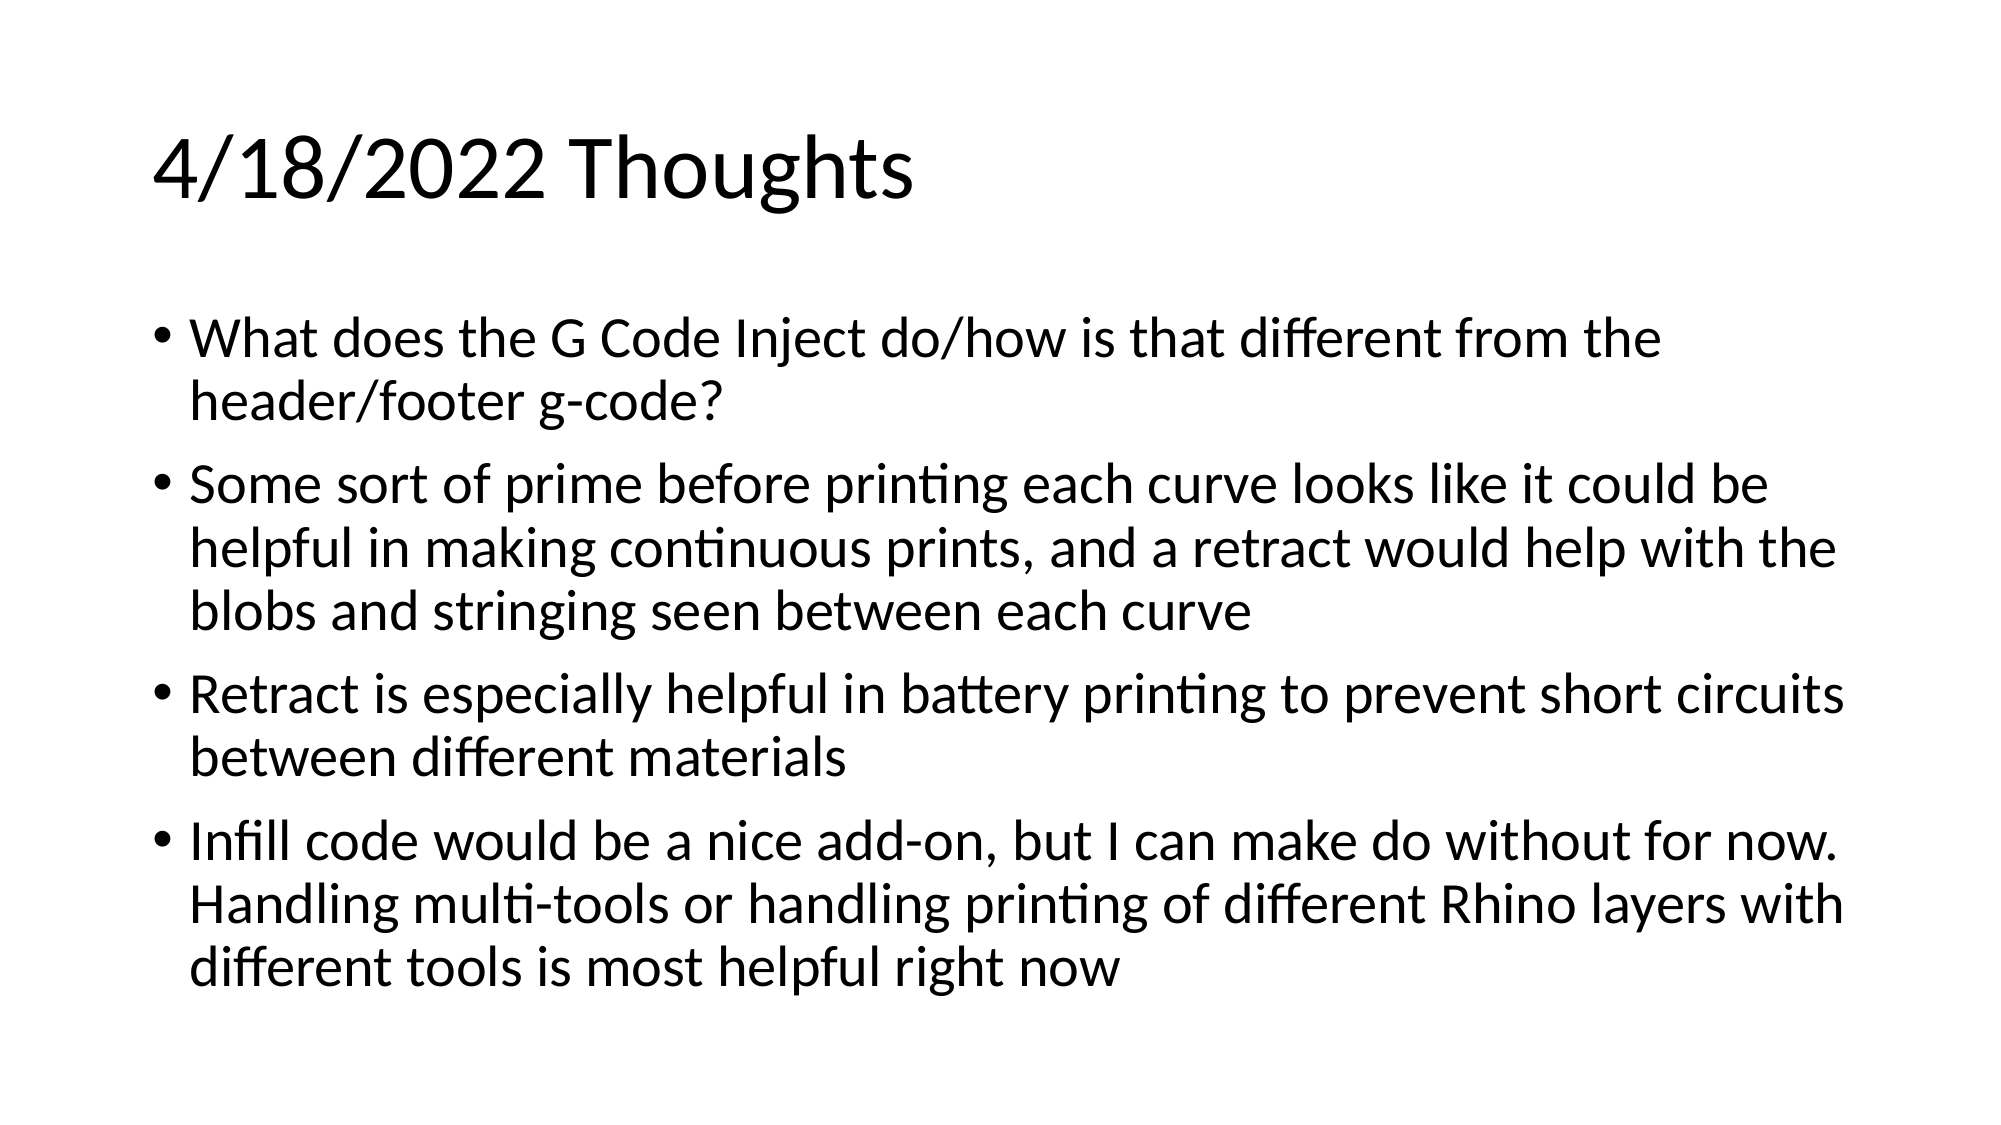

# 4/18/2022 Thoughts
What does the G Code Inject do/how is that different from the header/footer g-code?
Some sort of prime before printing each curve looks like it could be helpful in making continuous prints, and a retract would help with the blobs and stringing seen between each curve
Retract is especially helpful in battery printing to prevent short circuits between different materials
Infill code would be a nice add-on, but I can make do without for now. Handling multi-tools or handling printing of different Rhino layers with different tools is most helpful right now